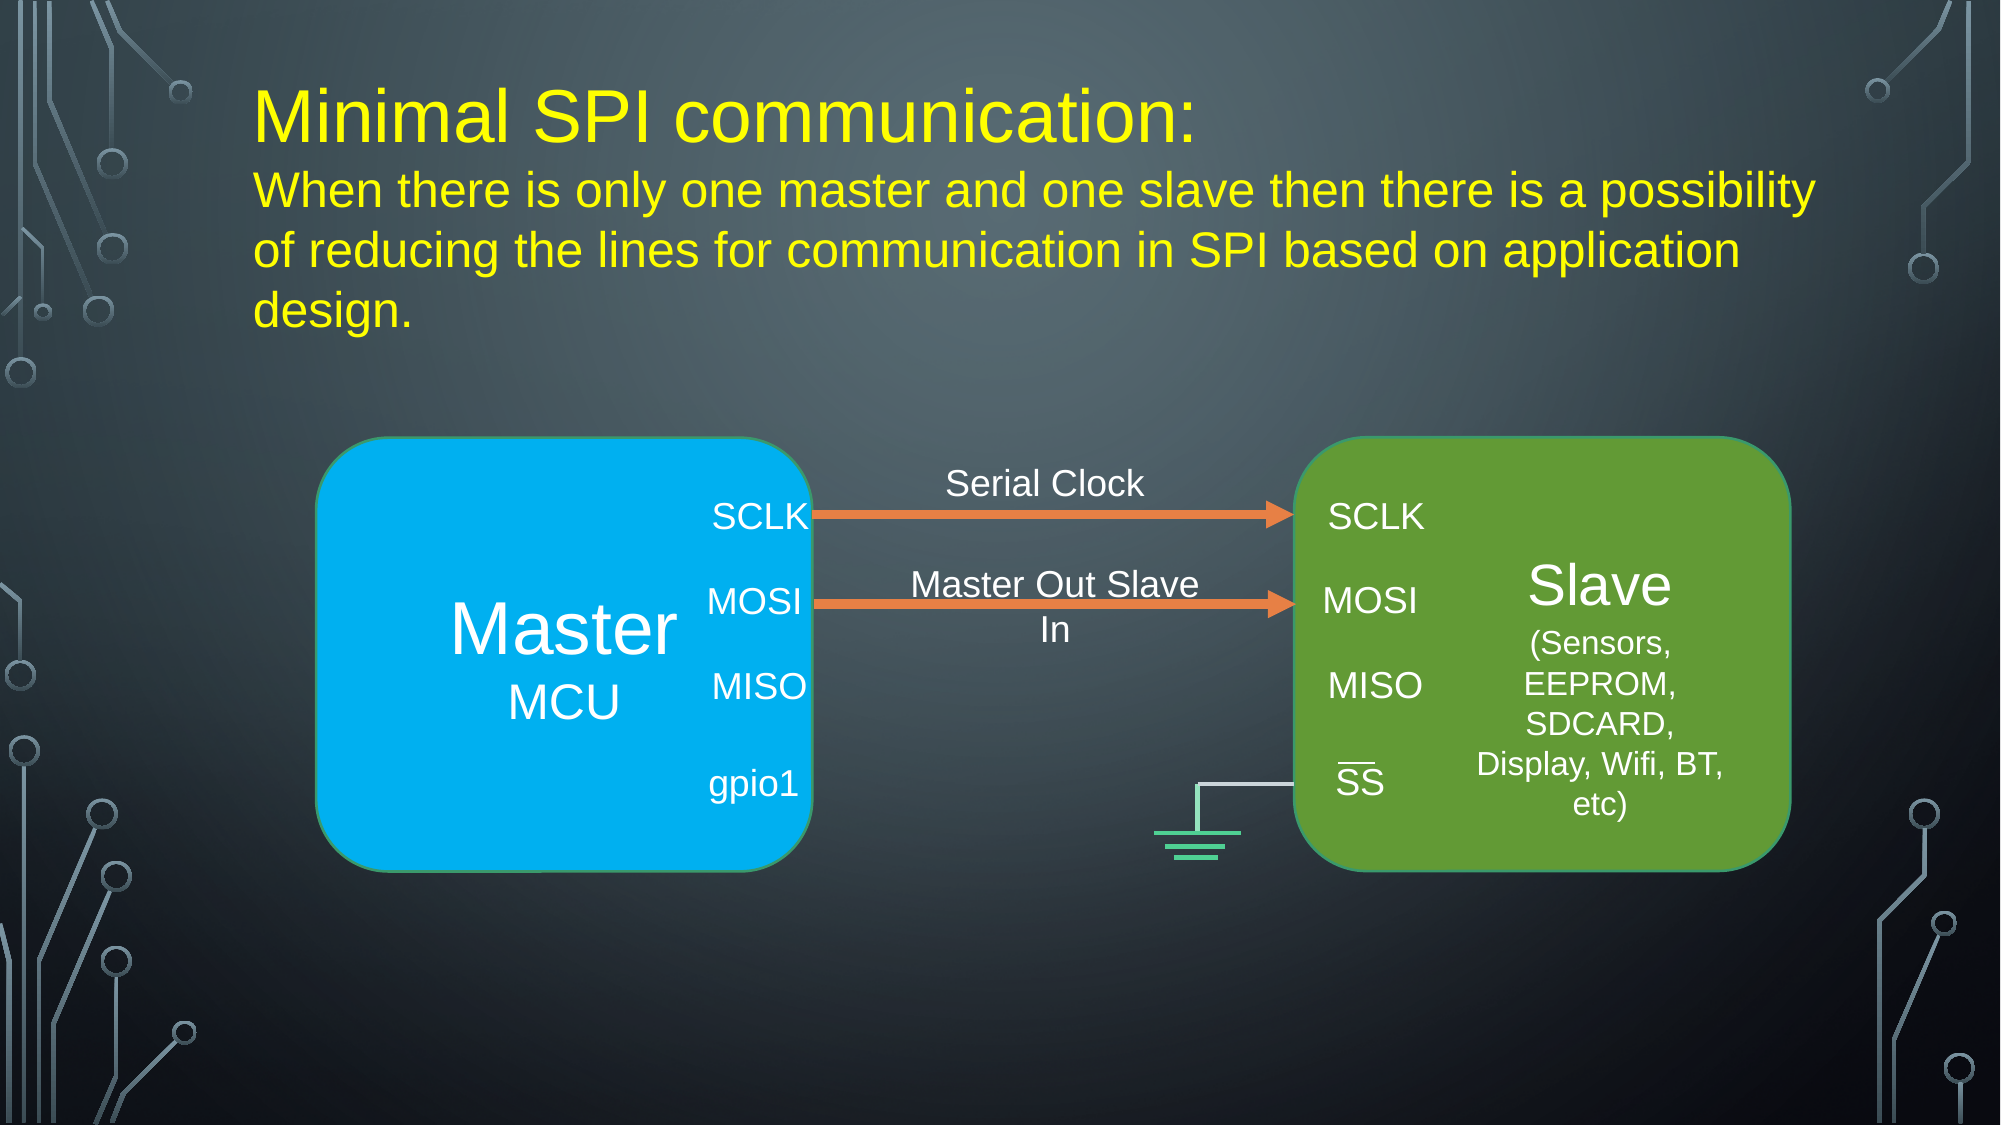

Minimal SPI communication:
When there is only one master and one slave then there is a possibility of reducing the lines for communication in SPI based on application design.

Master
MCU
Serial Clock
SCLK
SCLK
Slave
 (Sensors,  EEPROM, SDCARD, Display, Wifi, BT, etc)
Master Out Slave In
MOSI
MOSI
MISO
MISO
SS
gpio1